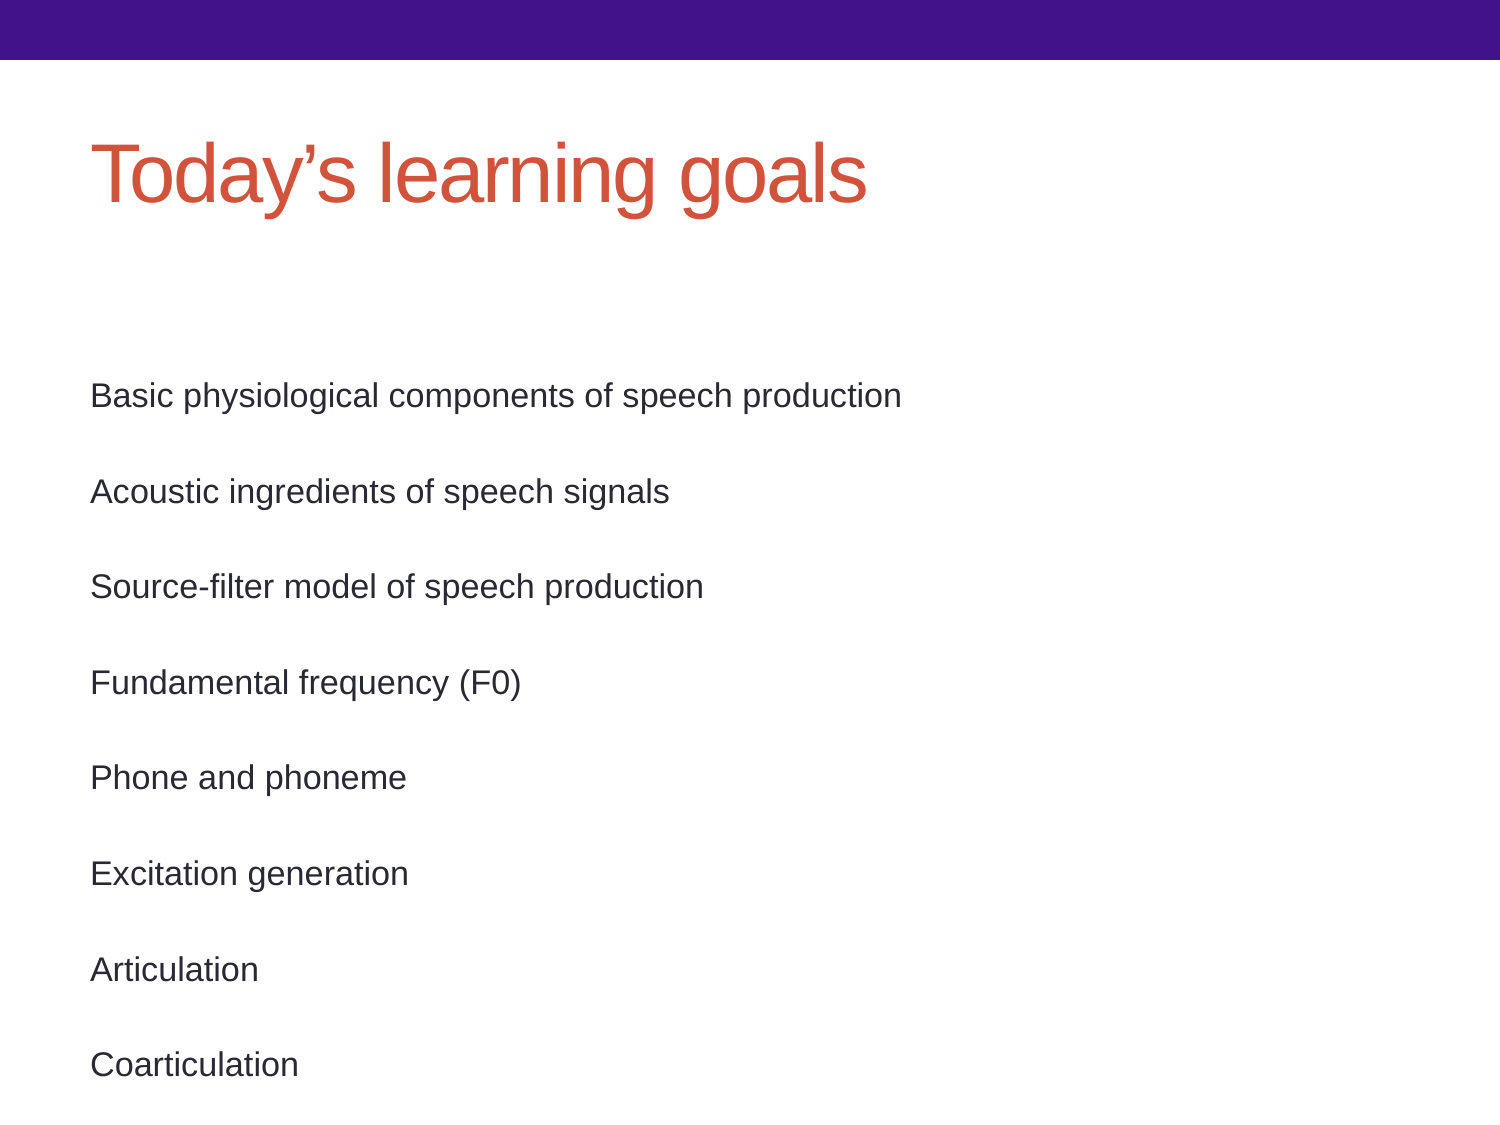

# Today’s learning goals
Basic physiological components of speech production

Acoustic ingredients of speech signals

Source-filter model of speech production

Fundamental frequency (F0)

Phone and phoneme

Excitation generation

Articulation

Coarticulation